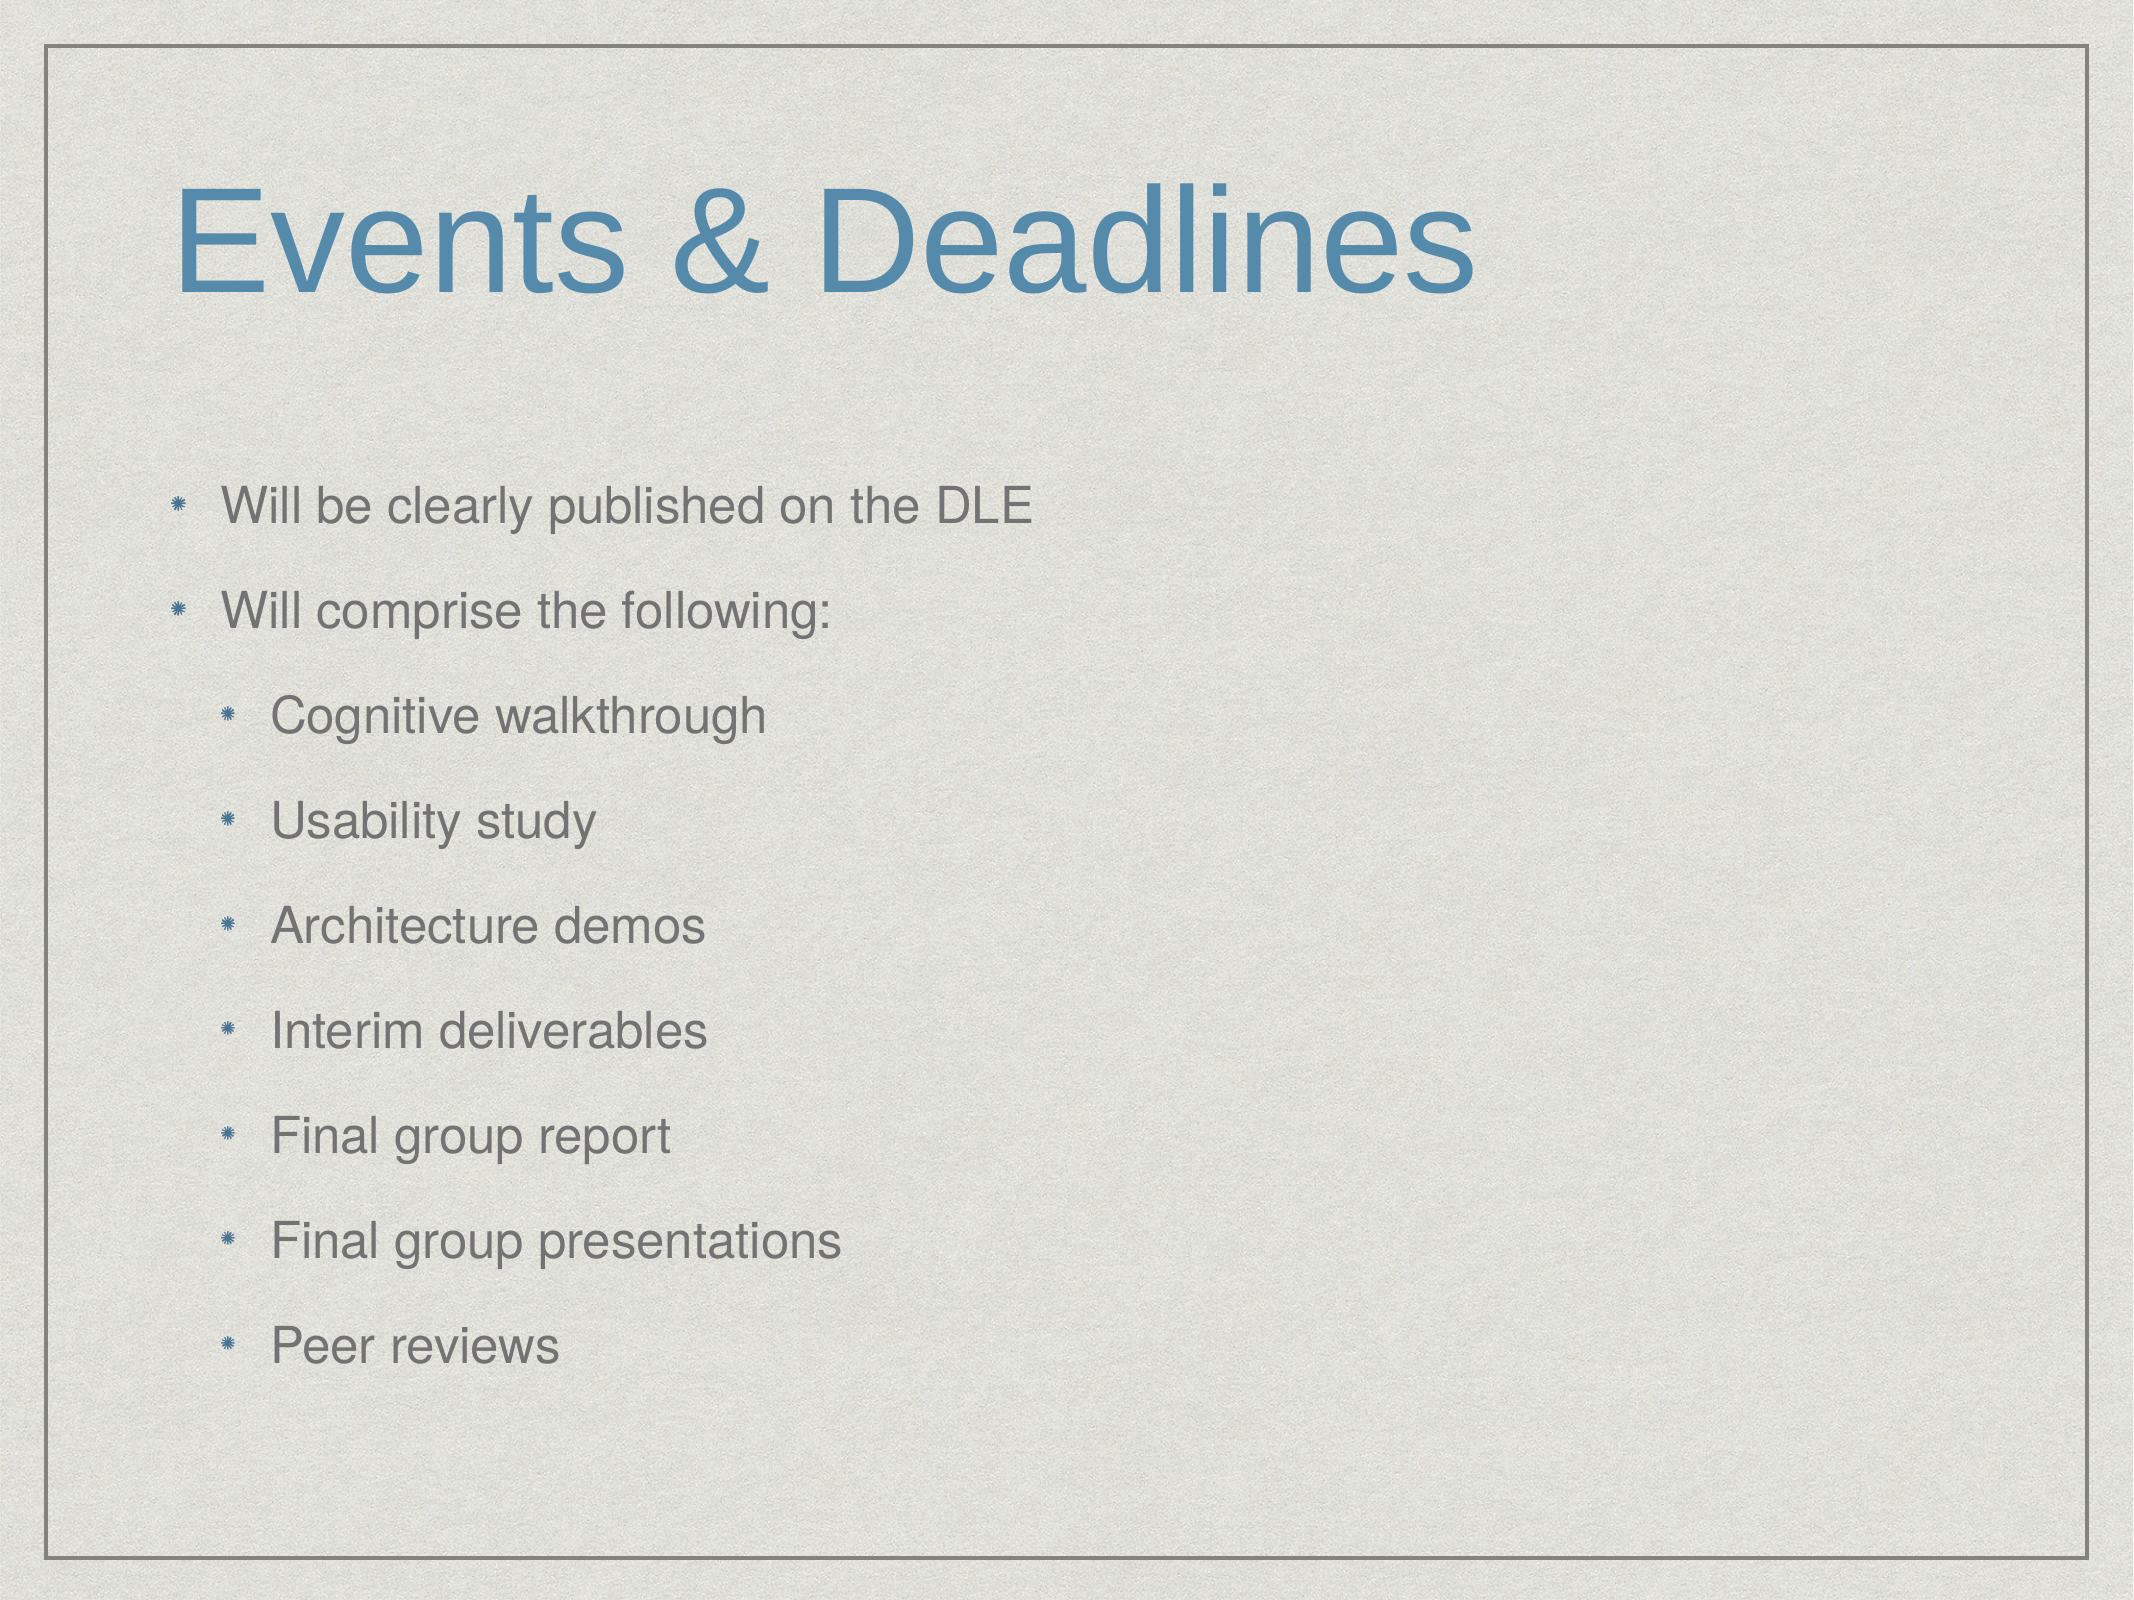

# Events & Deadlines
Will be clearly published on the DLE
Will comprise the following:
Cognitive walkthrough
Usability study
Architecture demos
Interim deliverables
Final group report
Final group presentations
Peer reviews